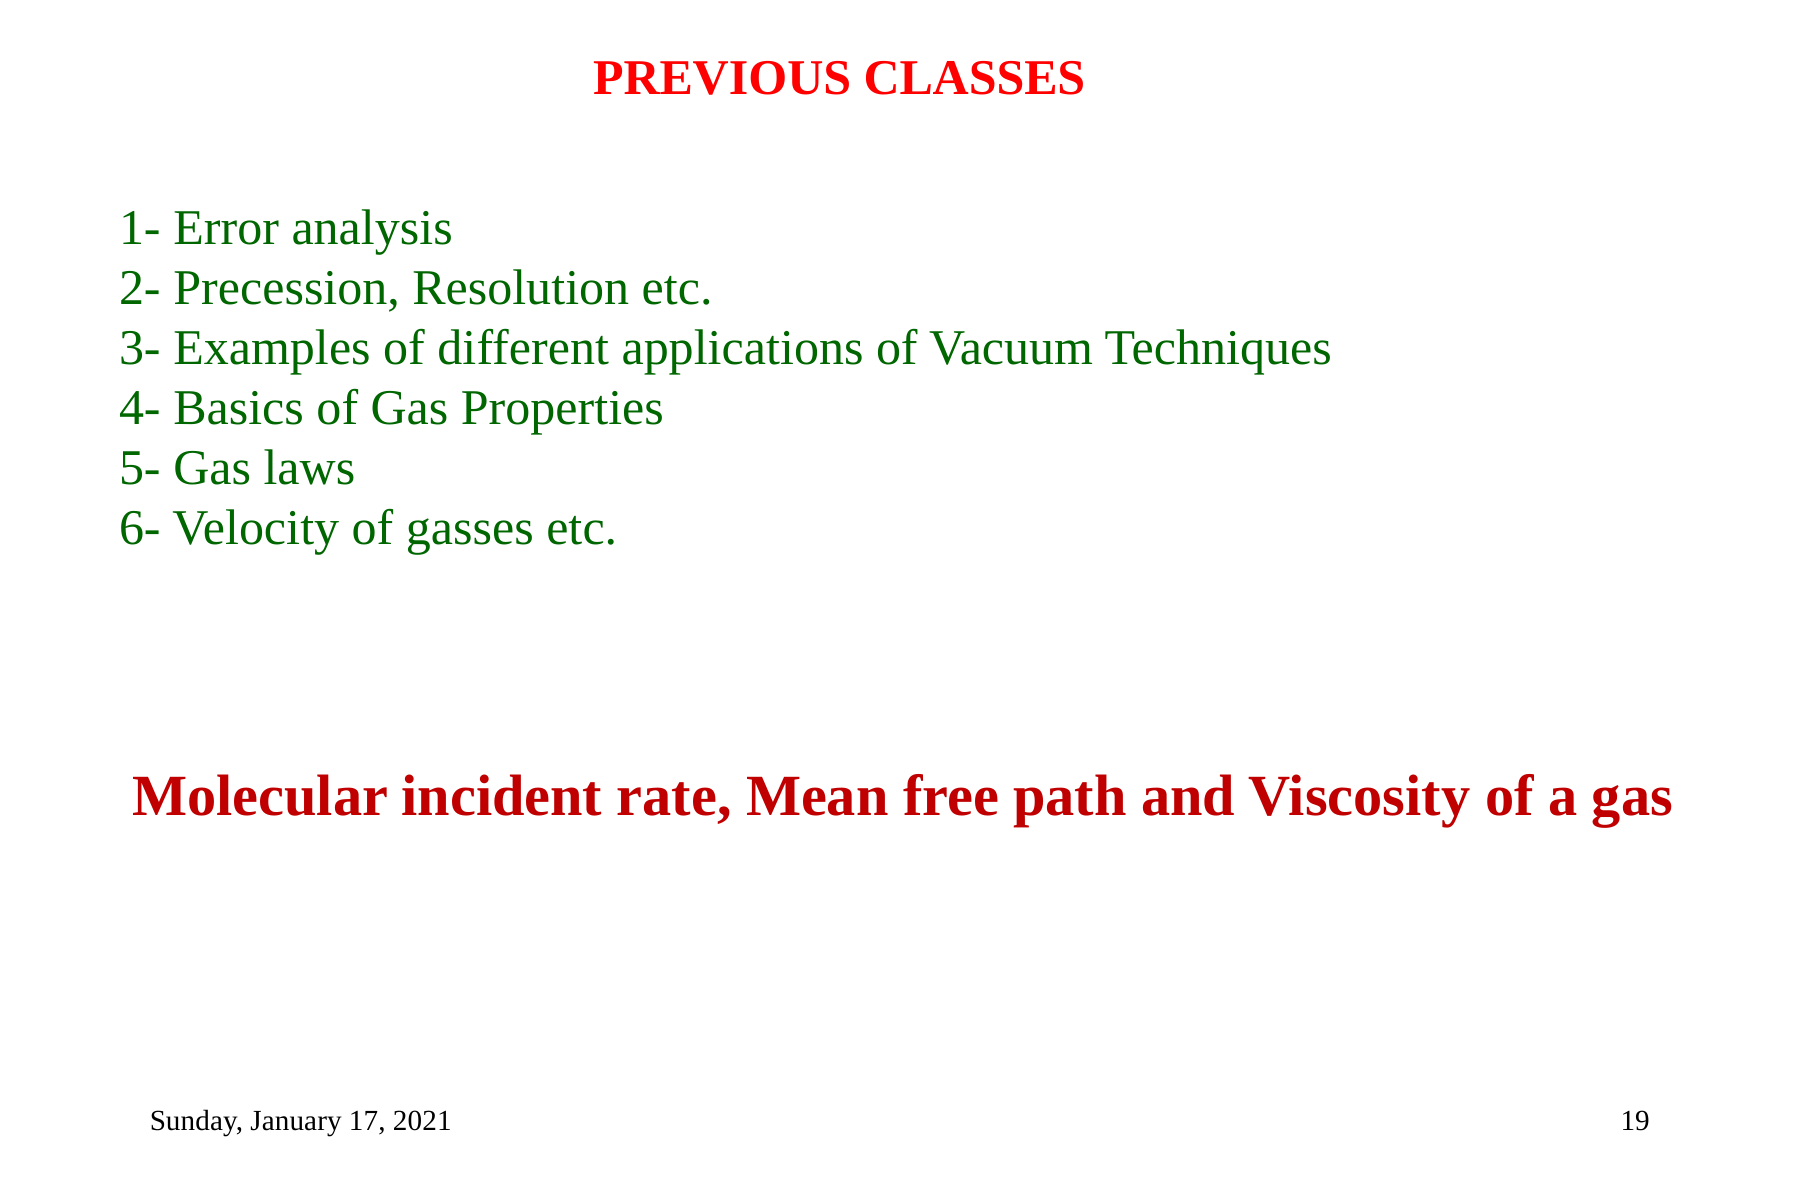

PREVIOUS CLASSES
1- Error analysis
2- Precession, Resolution etc.
3- Examples of different applications of Vacuum Techniques
4- Basics of Gas Properties
5- Gas laws
6- Velocity of gasses etc.
 Molecular incident rate, Mean free path and Viscosity of a gas
Sunday, January 17, 2021
19